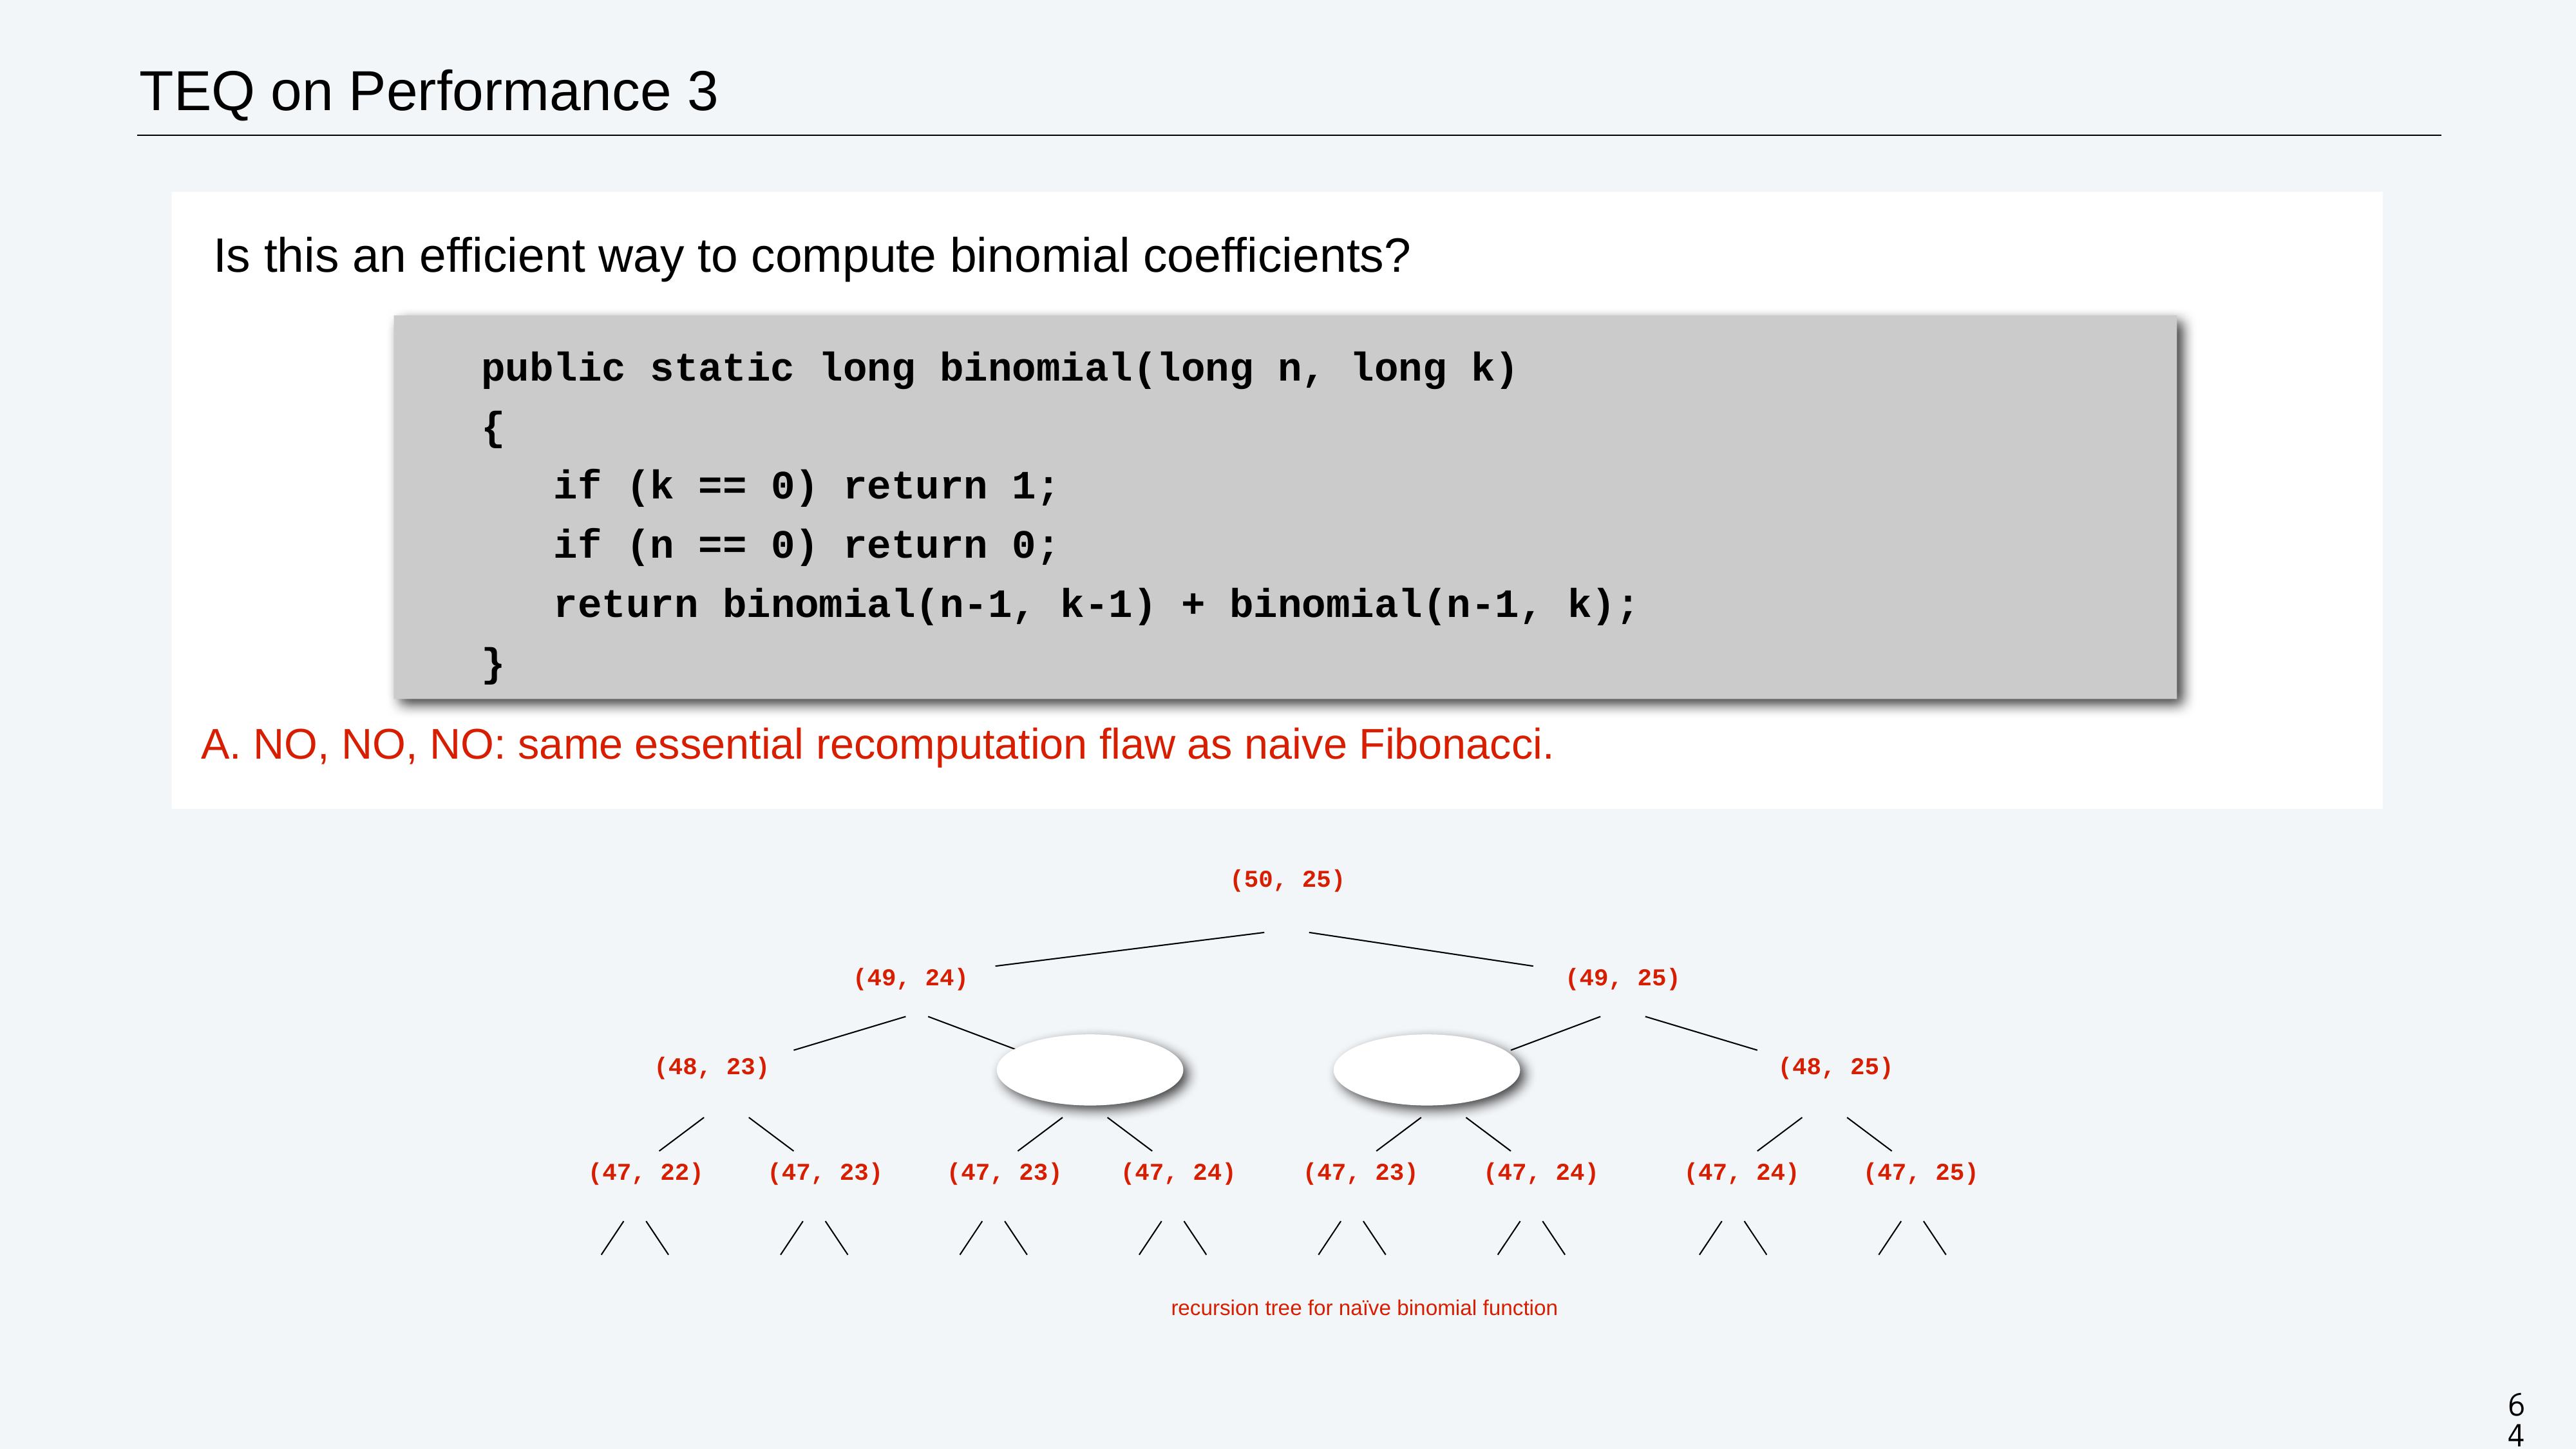

# TEQ on Performance 3
Is this an efficient way to compute binomial coefficients?
   public static long binomial(long n, long k)
   {
      if (k == 0) return 1;
      if (n == 0) return 0;
      return binomial(n-1, k-1) + binomial(n-1, k);
   }
A. NO, NO, NO: same essential recomputation flaw as naive Fibonacci.
(50, 25)

(49, 24)
(49, 25)

(48, 23)
(48, 24)
(48, 24)
(48, 25)

(47, 22)
(47, 23)
(47, 23)
(47, 24)
(47, 23)
(47, 24)
(47, 24)
(47, 25)

recursion tree for naïve binomial function
64